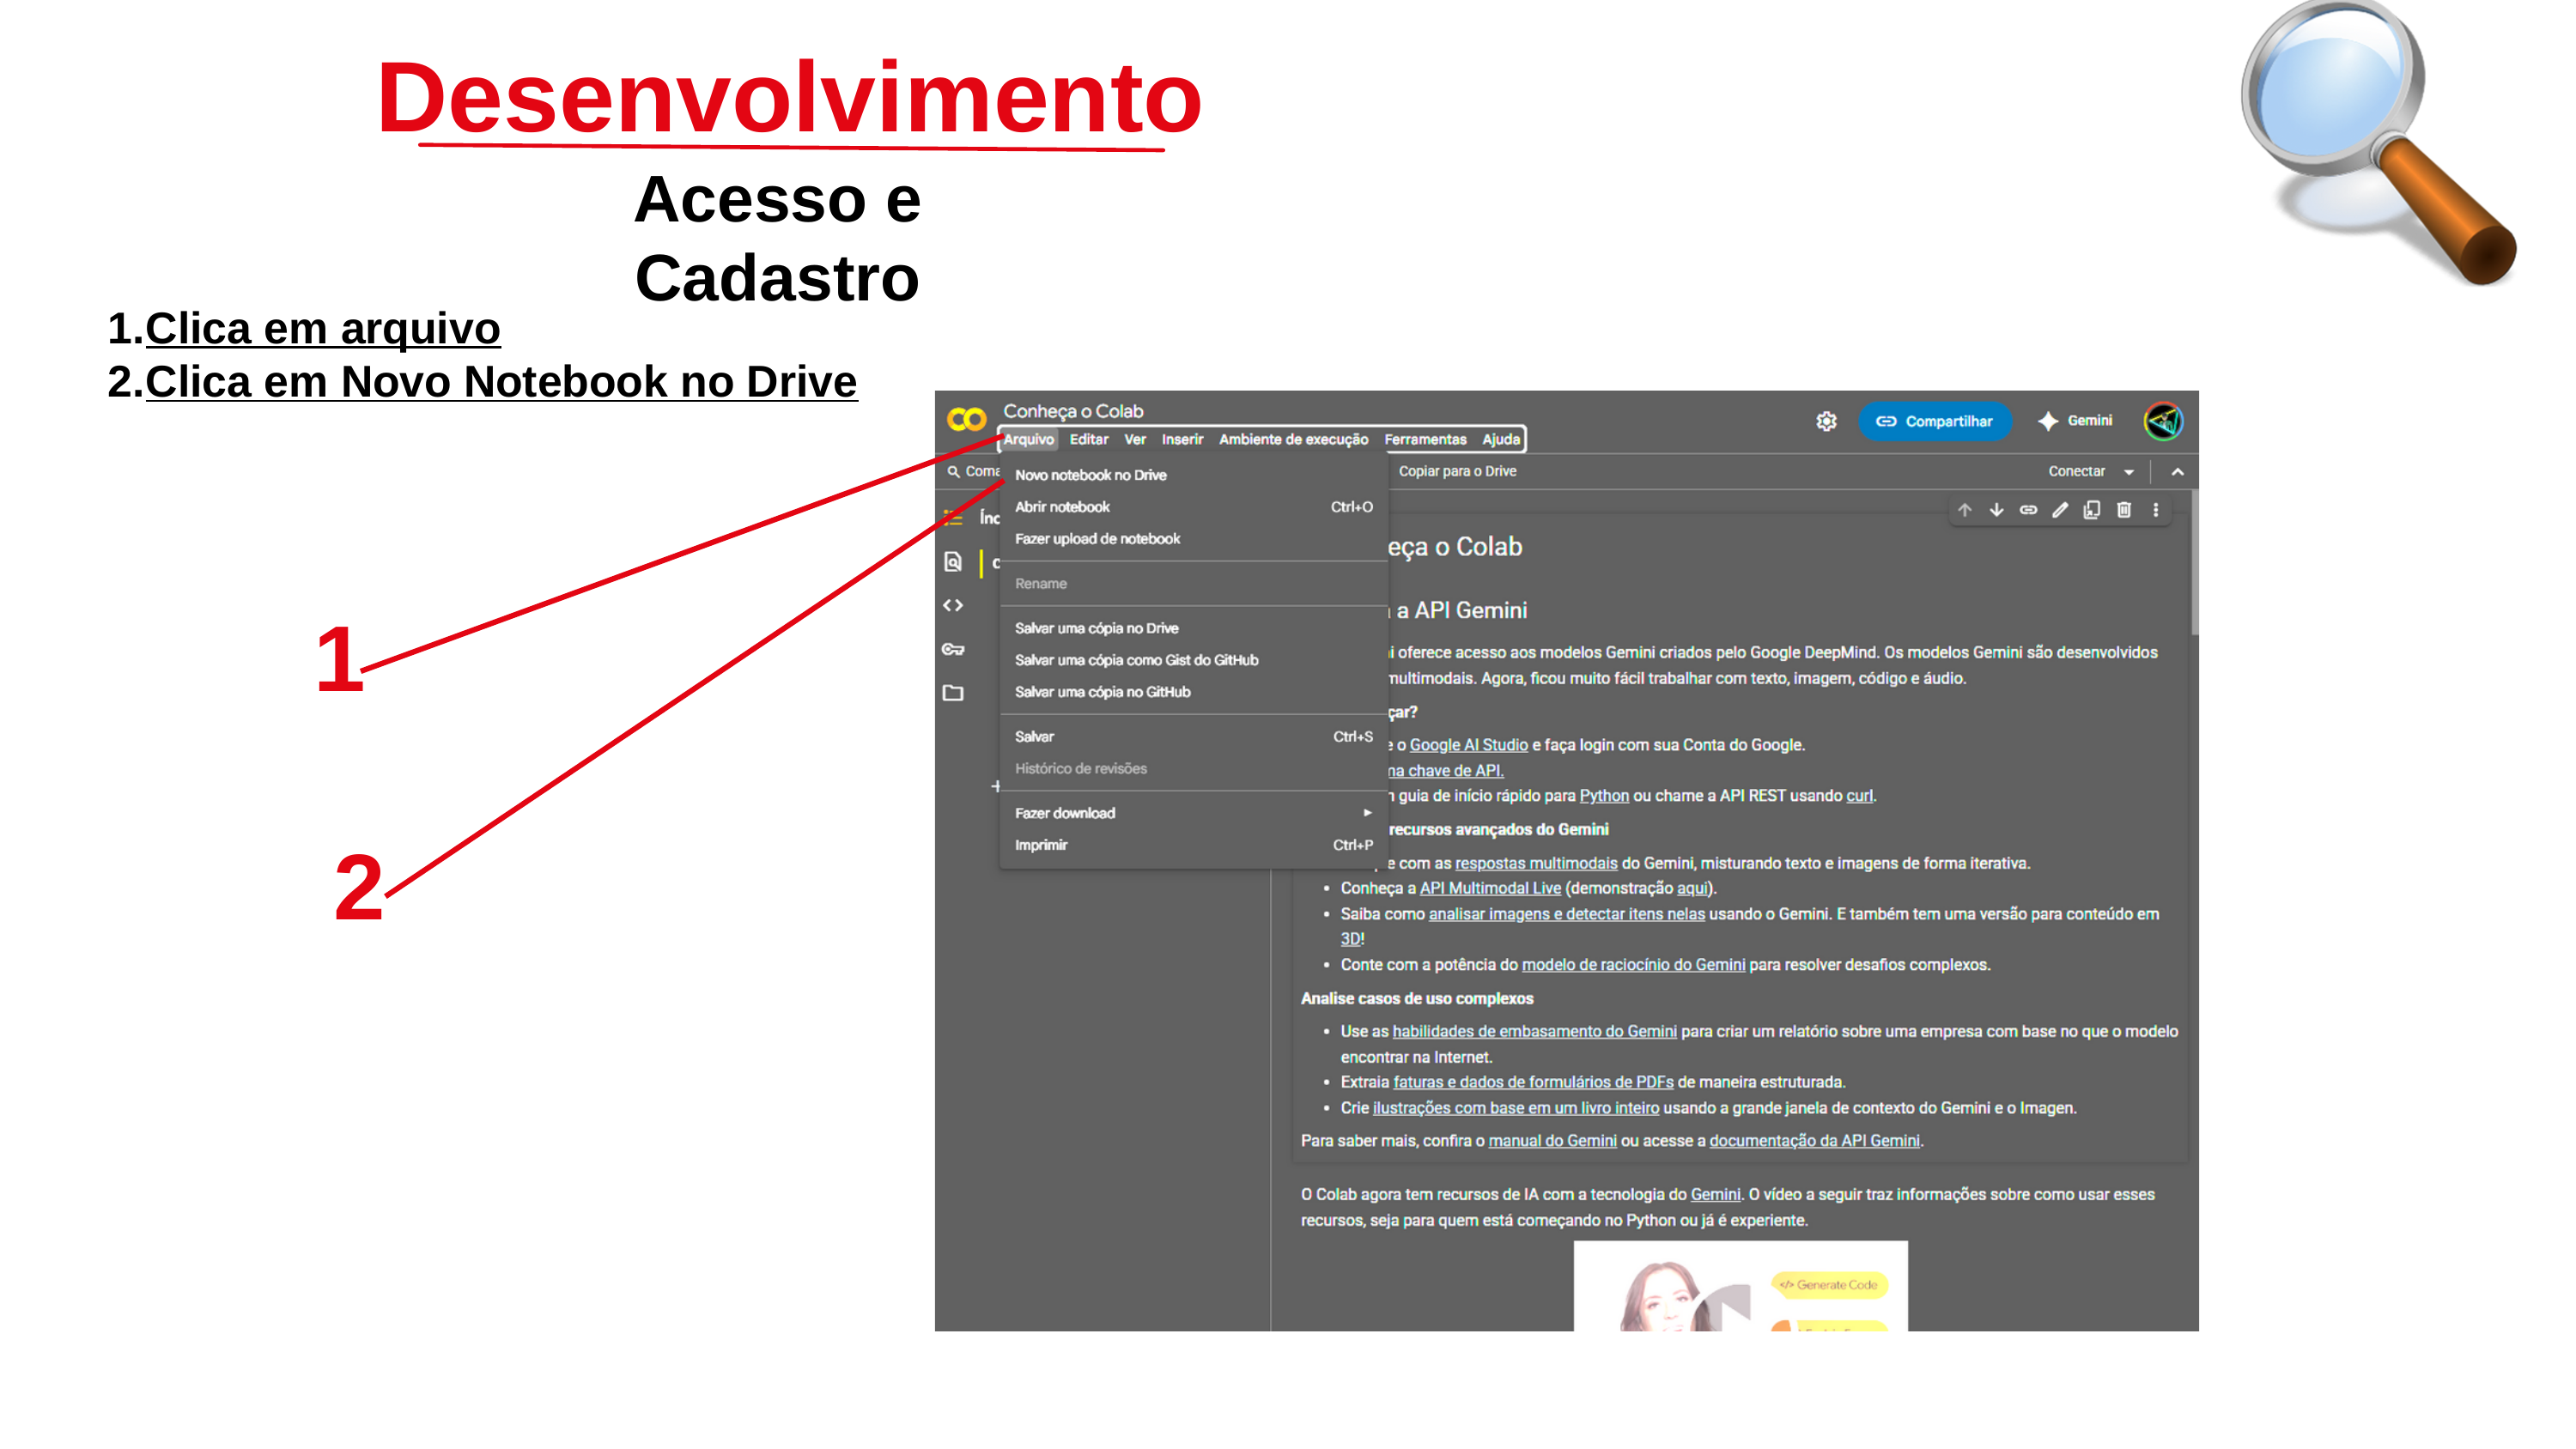

Desenvolvimento

Acesso e Cadastro
Clica em arquivo
Clica em Novo Notebook no Drive

1
2